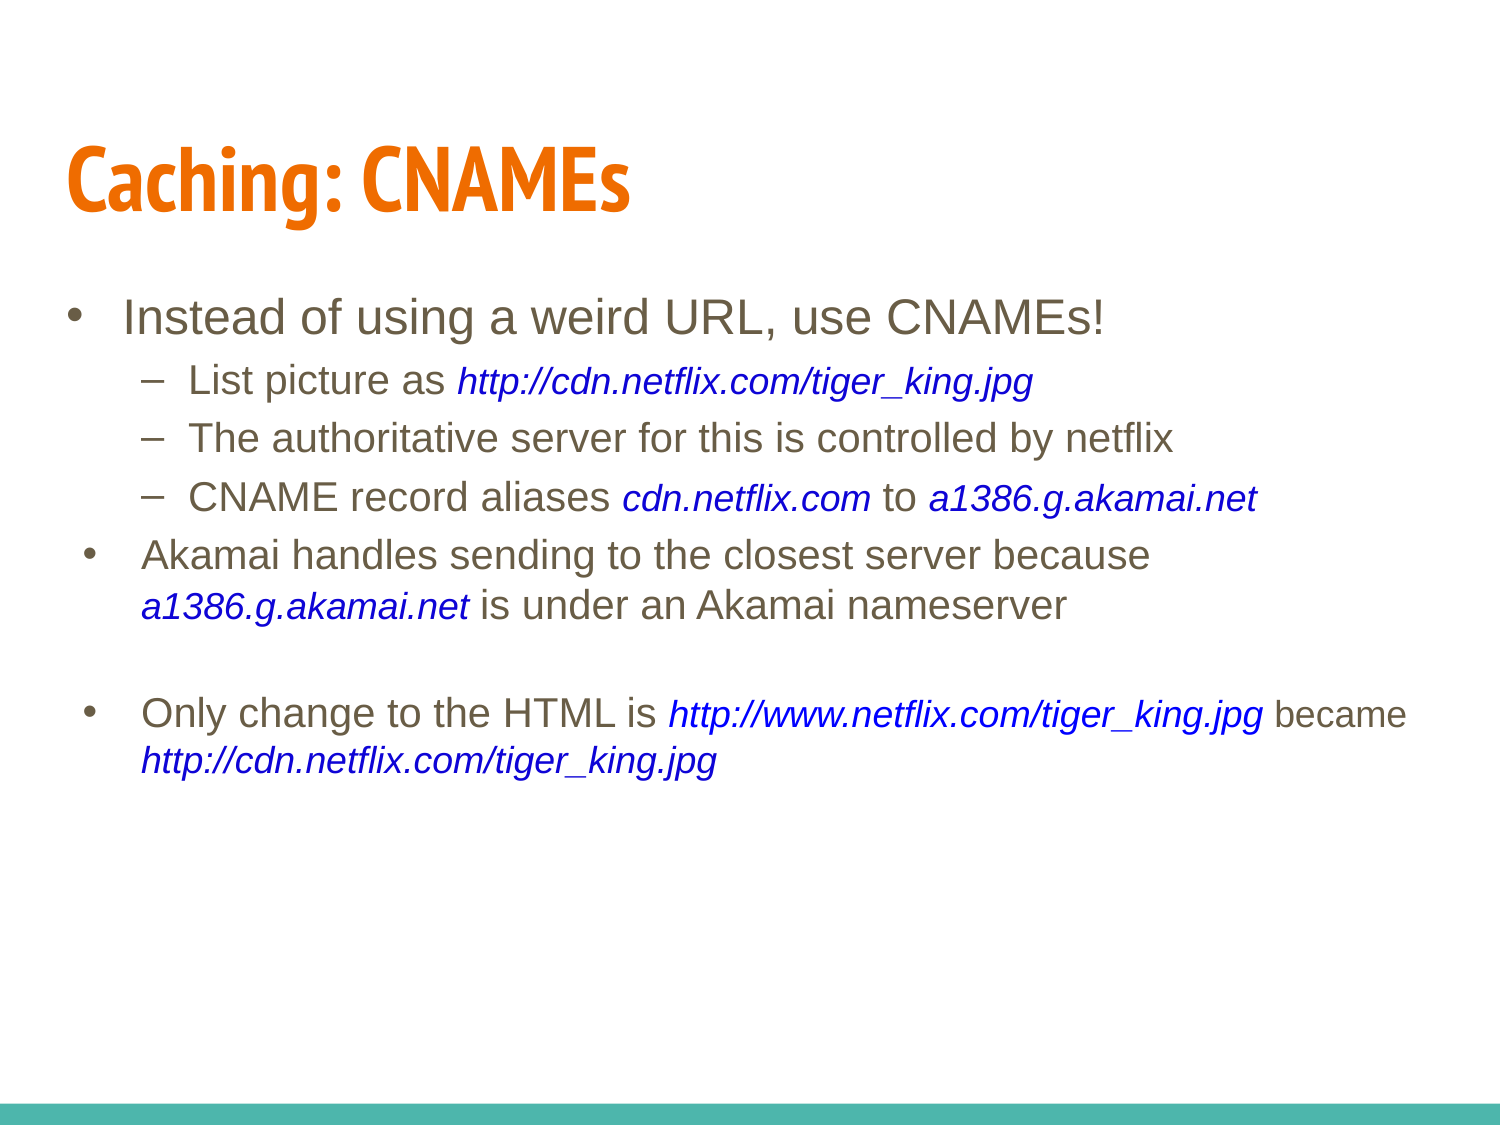

# Caching: CNAMEs
Instead of using a weird URL, use CNAMEs!
List picture as http://cdn.netflix.com/tiger_king.jpg
The authoritative server for this is controlled by netflix
CNAME record aliases cdn.netflix.com to a1386.g.akamai.net
Akamai handles sending to the closest server because a1386.g.akamai.net is under an Akamai nameserver
Only change to the HTML is http://www.netflix.com/tiger_king.jpg became http://cdn.netflix.com/tiger_king.jpg